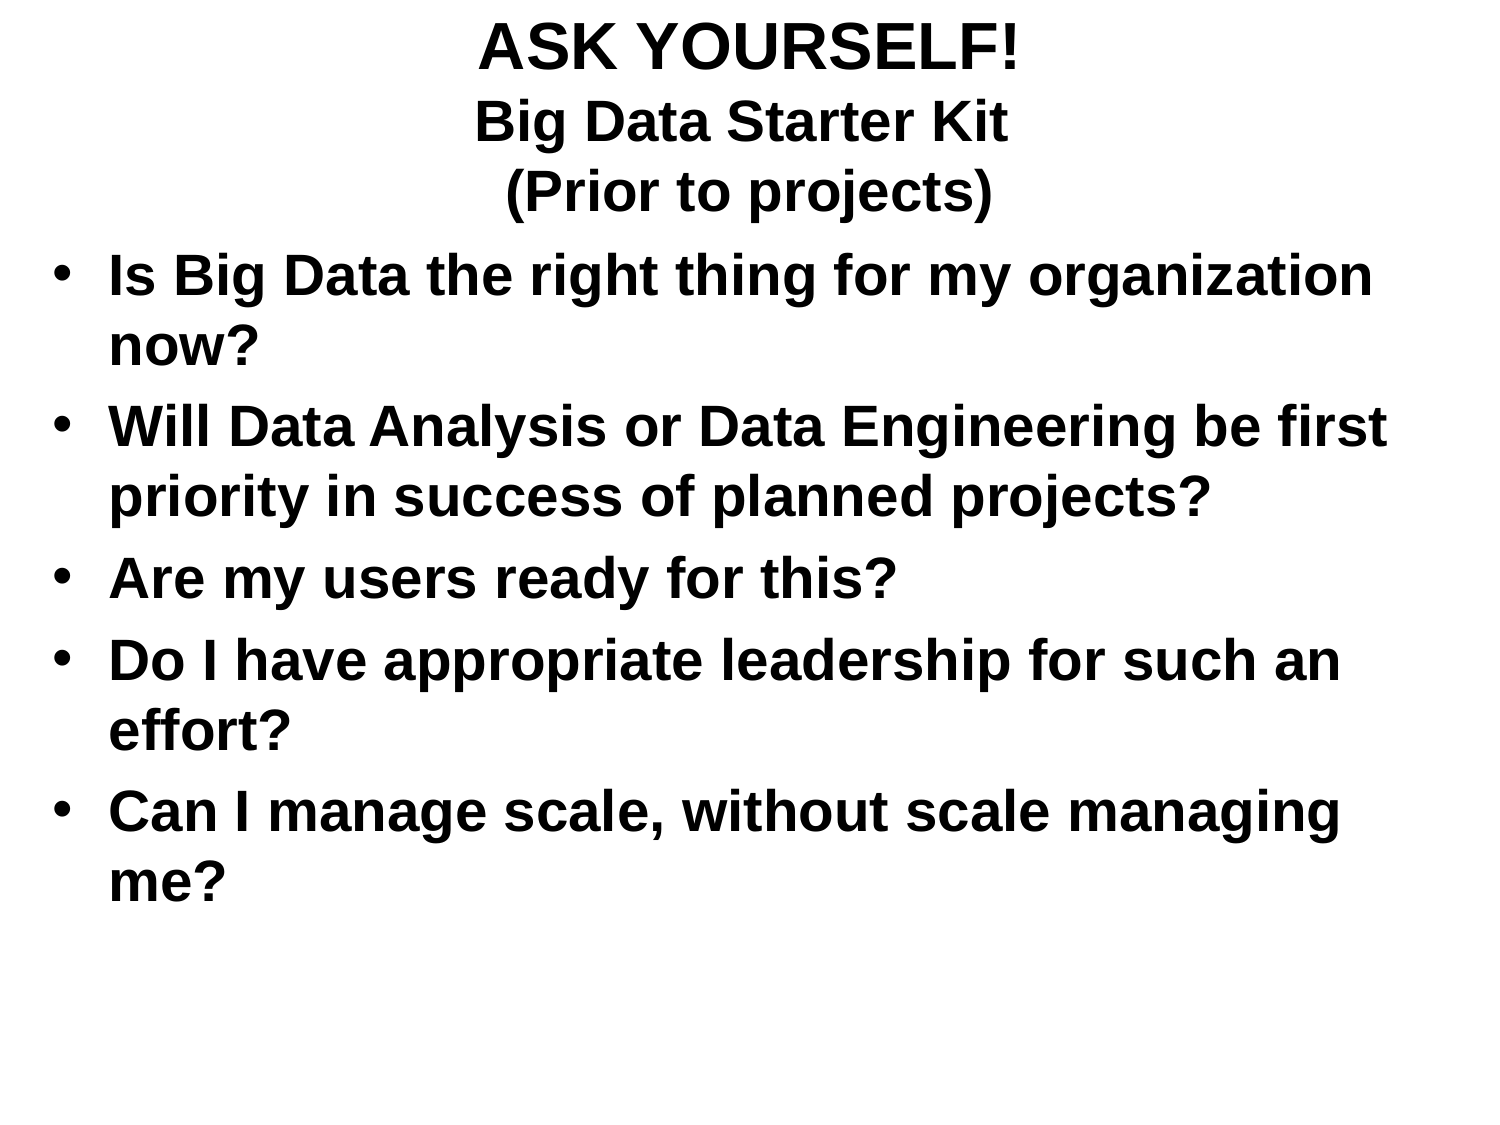

# ASK YOURSELF! Big Data Starter Kit (Prior to projects)
Is Big Data the right thing for my organization now?
Will Data Analysis or Data Engineering be first priority in success of planned projects?
Are my users ready for this?
Do I have appropriate leadership for such an effort?
Can I manage scale, without scale managing me?